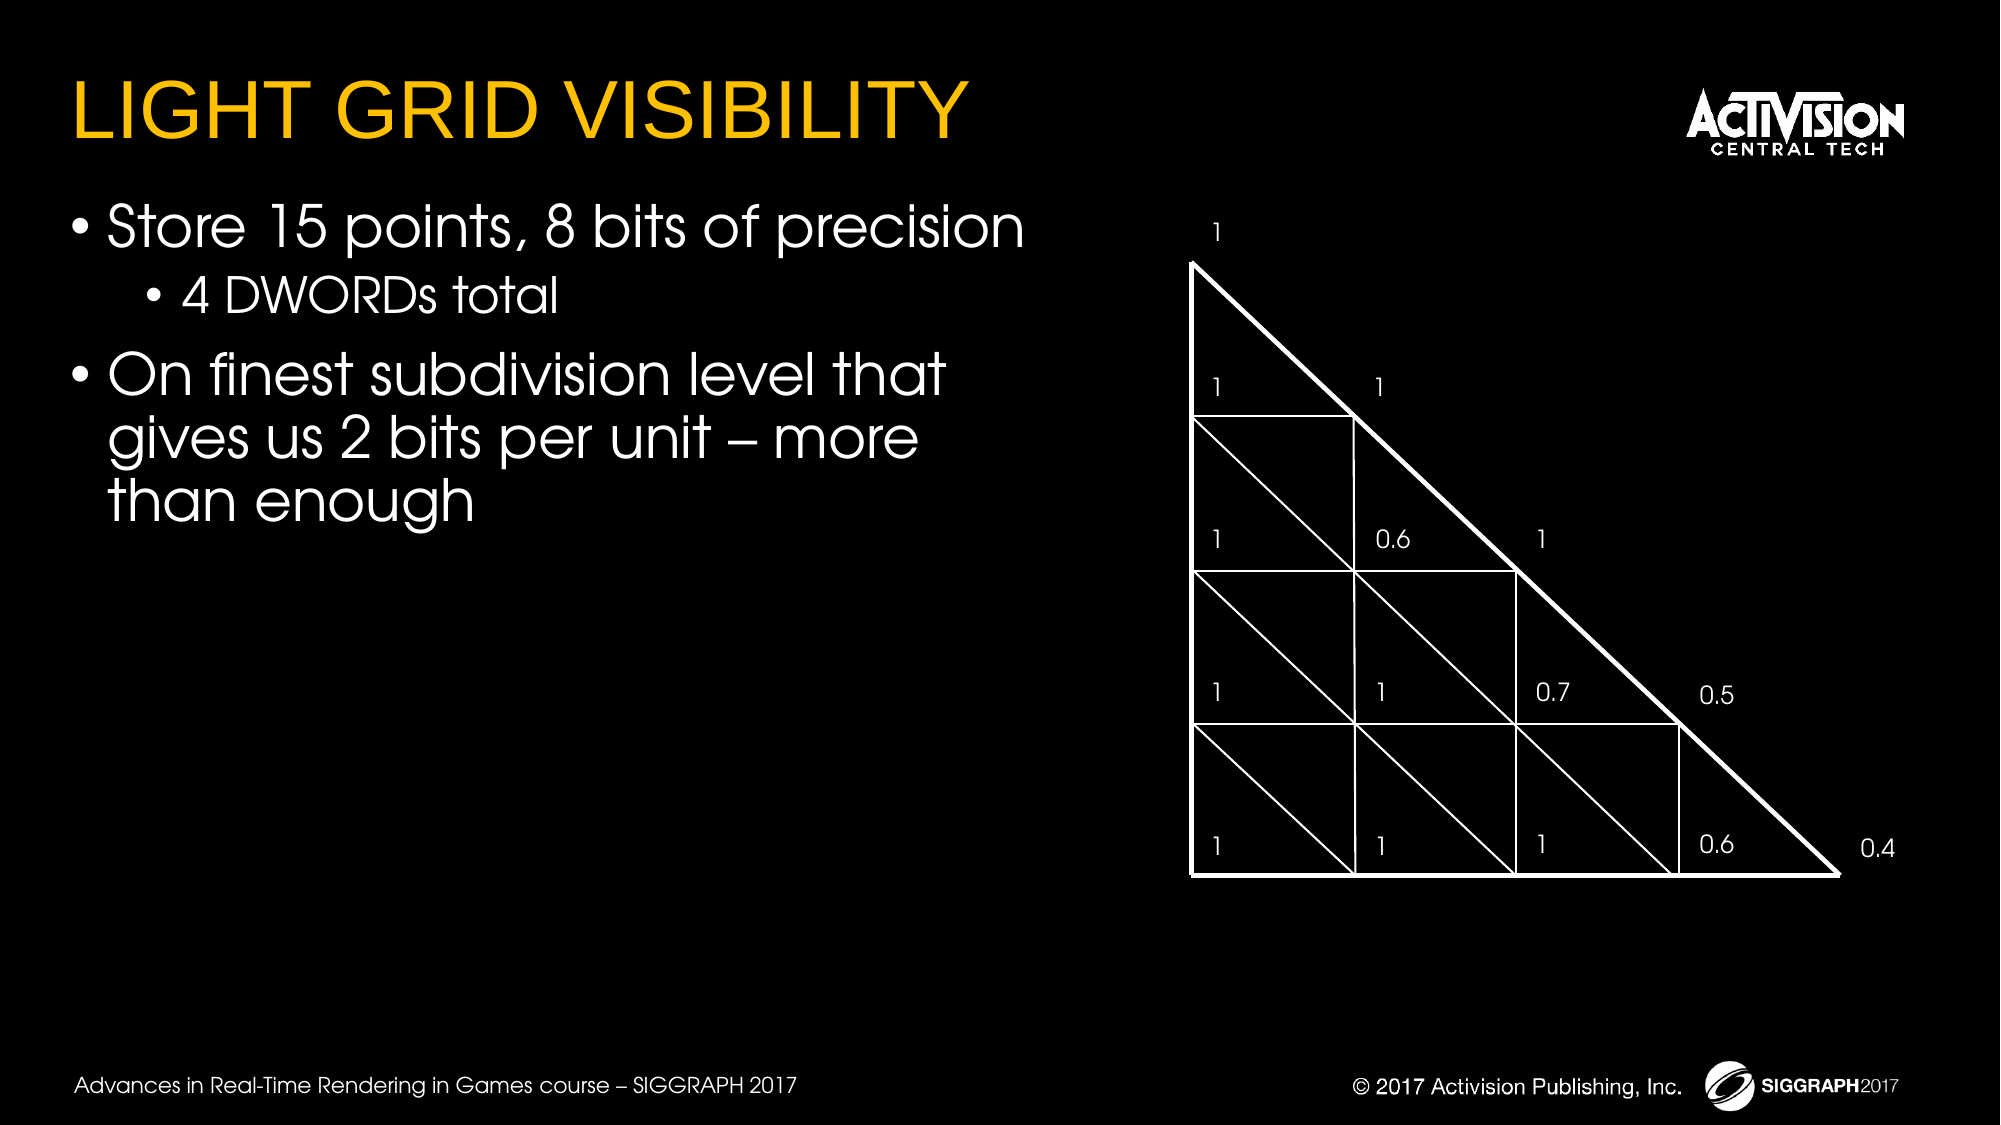

# LIGHT GRID VISIBILITY
Store 15 points, 8 bits of precision
4 DWORDs total
On finest subdivision level that gives us 2 bits per unit – more than enough

1
1
1
0.6
1
1
1
1
0.7
0.5
1
0.6
1
1
0.4